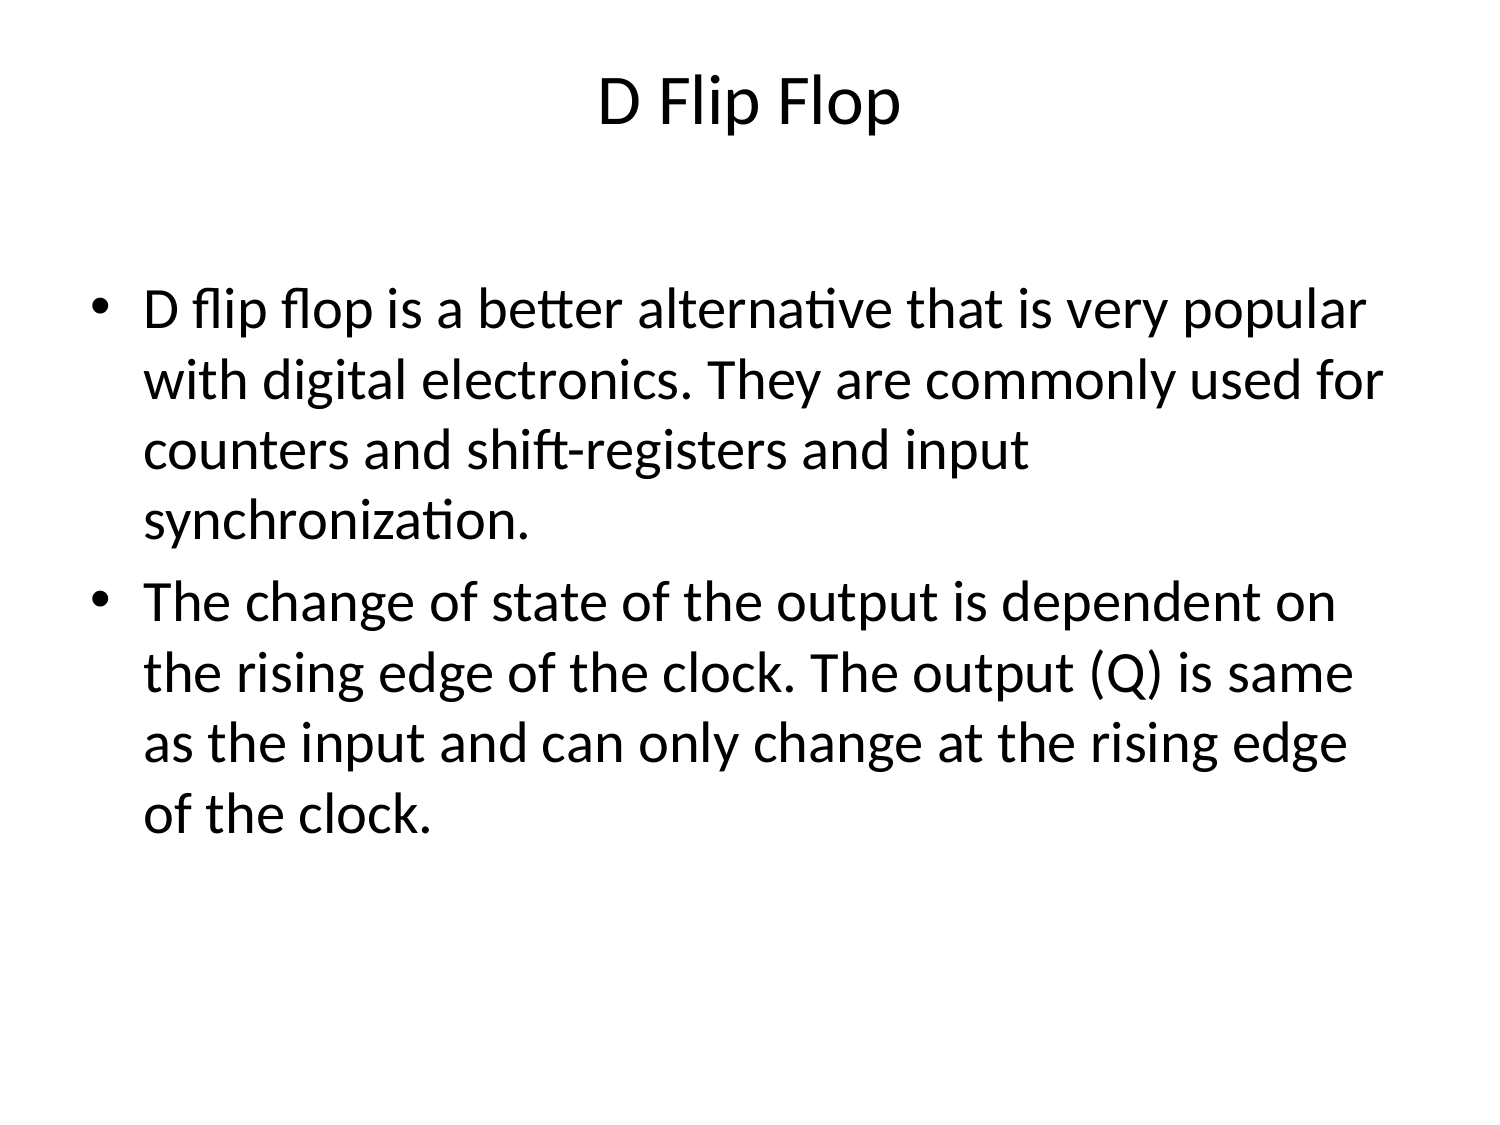

# D Flip Flop
D flip flop is a better alternative that is very popular with digital electronics. They are commonly used for counters and shift-registers and input synchronization.
The change of state of the output is dependent on the rising edge of the clock. The output (Q) is same as the input and can only change at the rising edge of the clock.